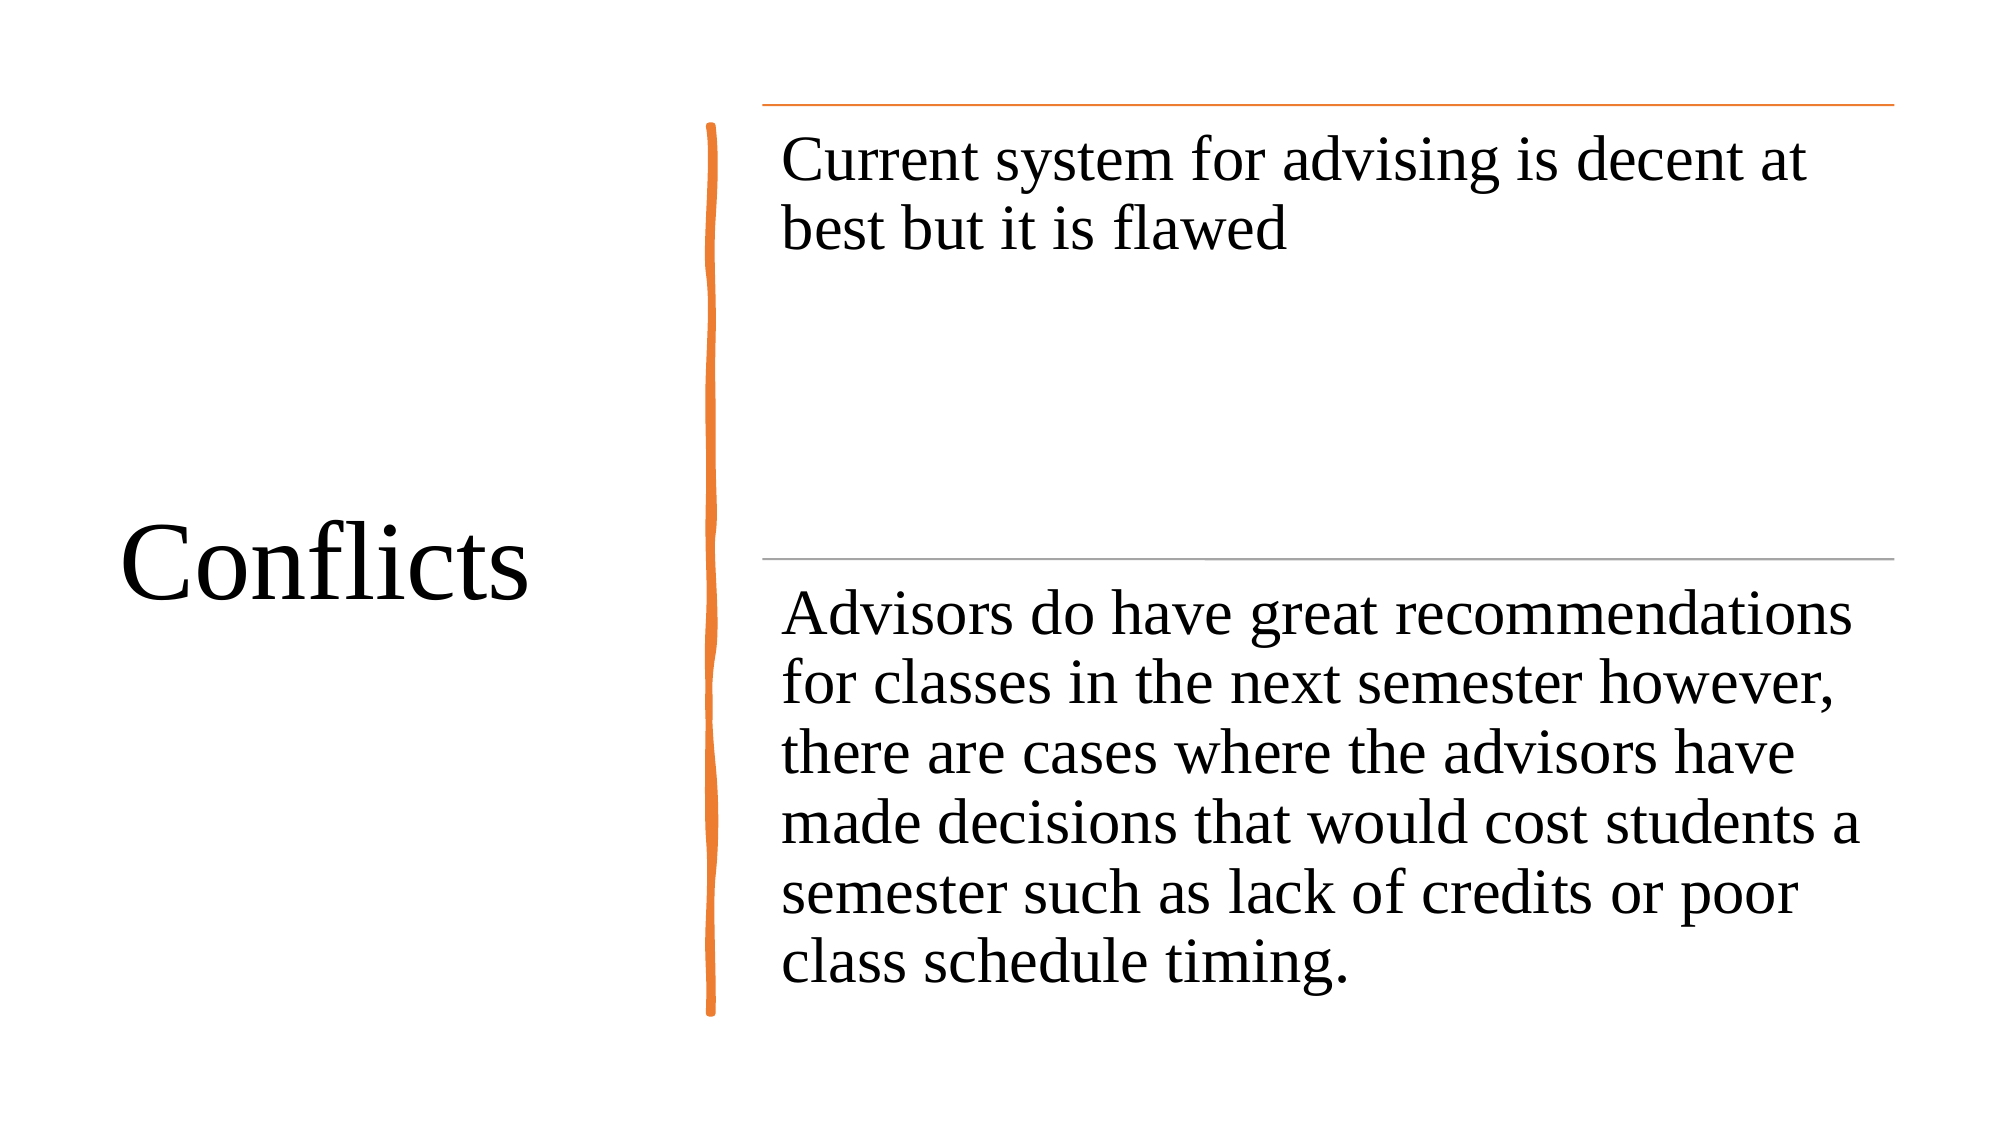

Current system for advising is decent at best but it is flawed
Advisors do have great recommendations for classes in the next semester however, there are cases where the advisors have made decisions that would cost students a semester such as lack of credits or poor class schedule timing.
# Conflicts